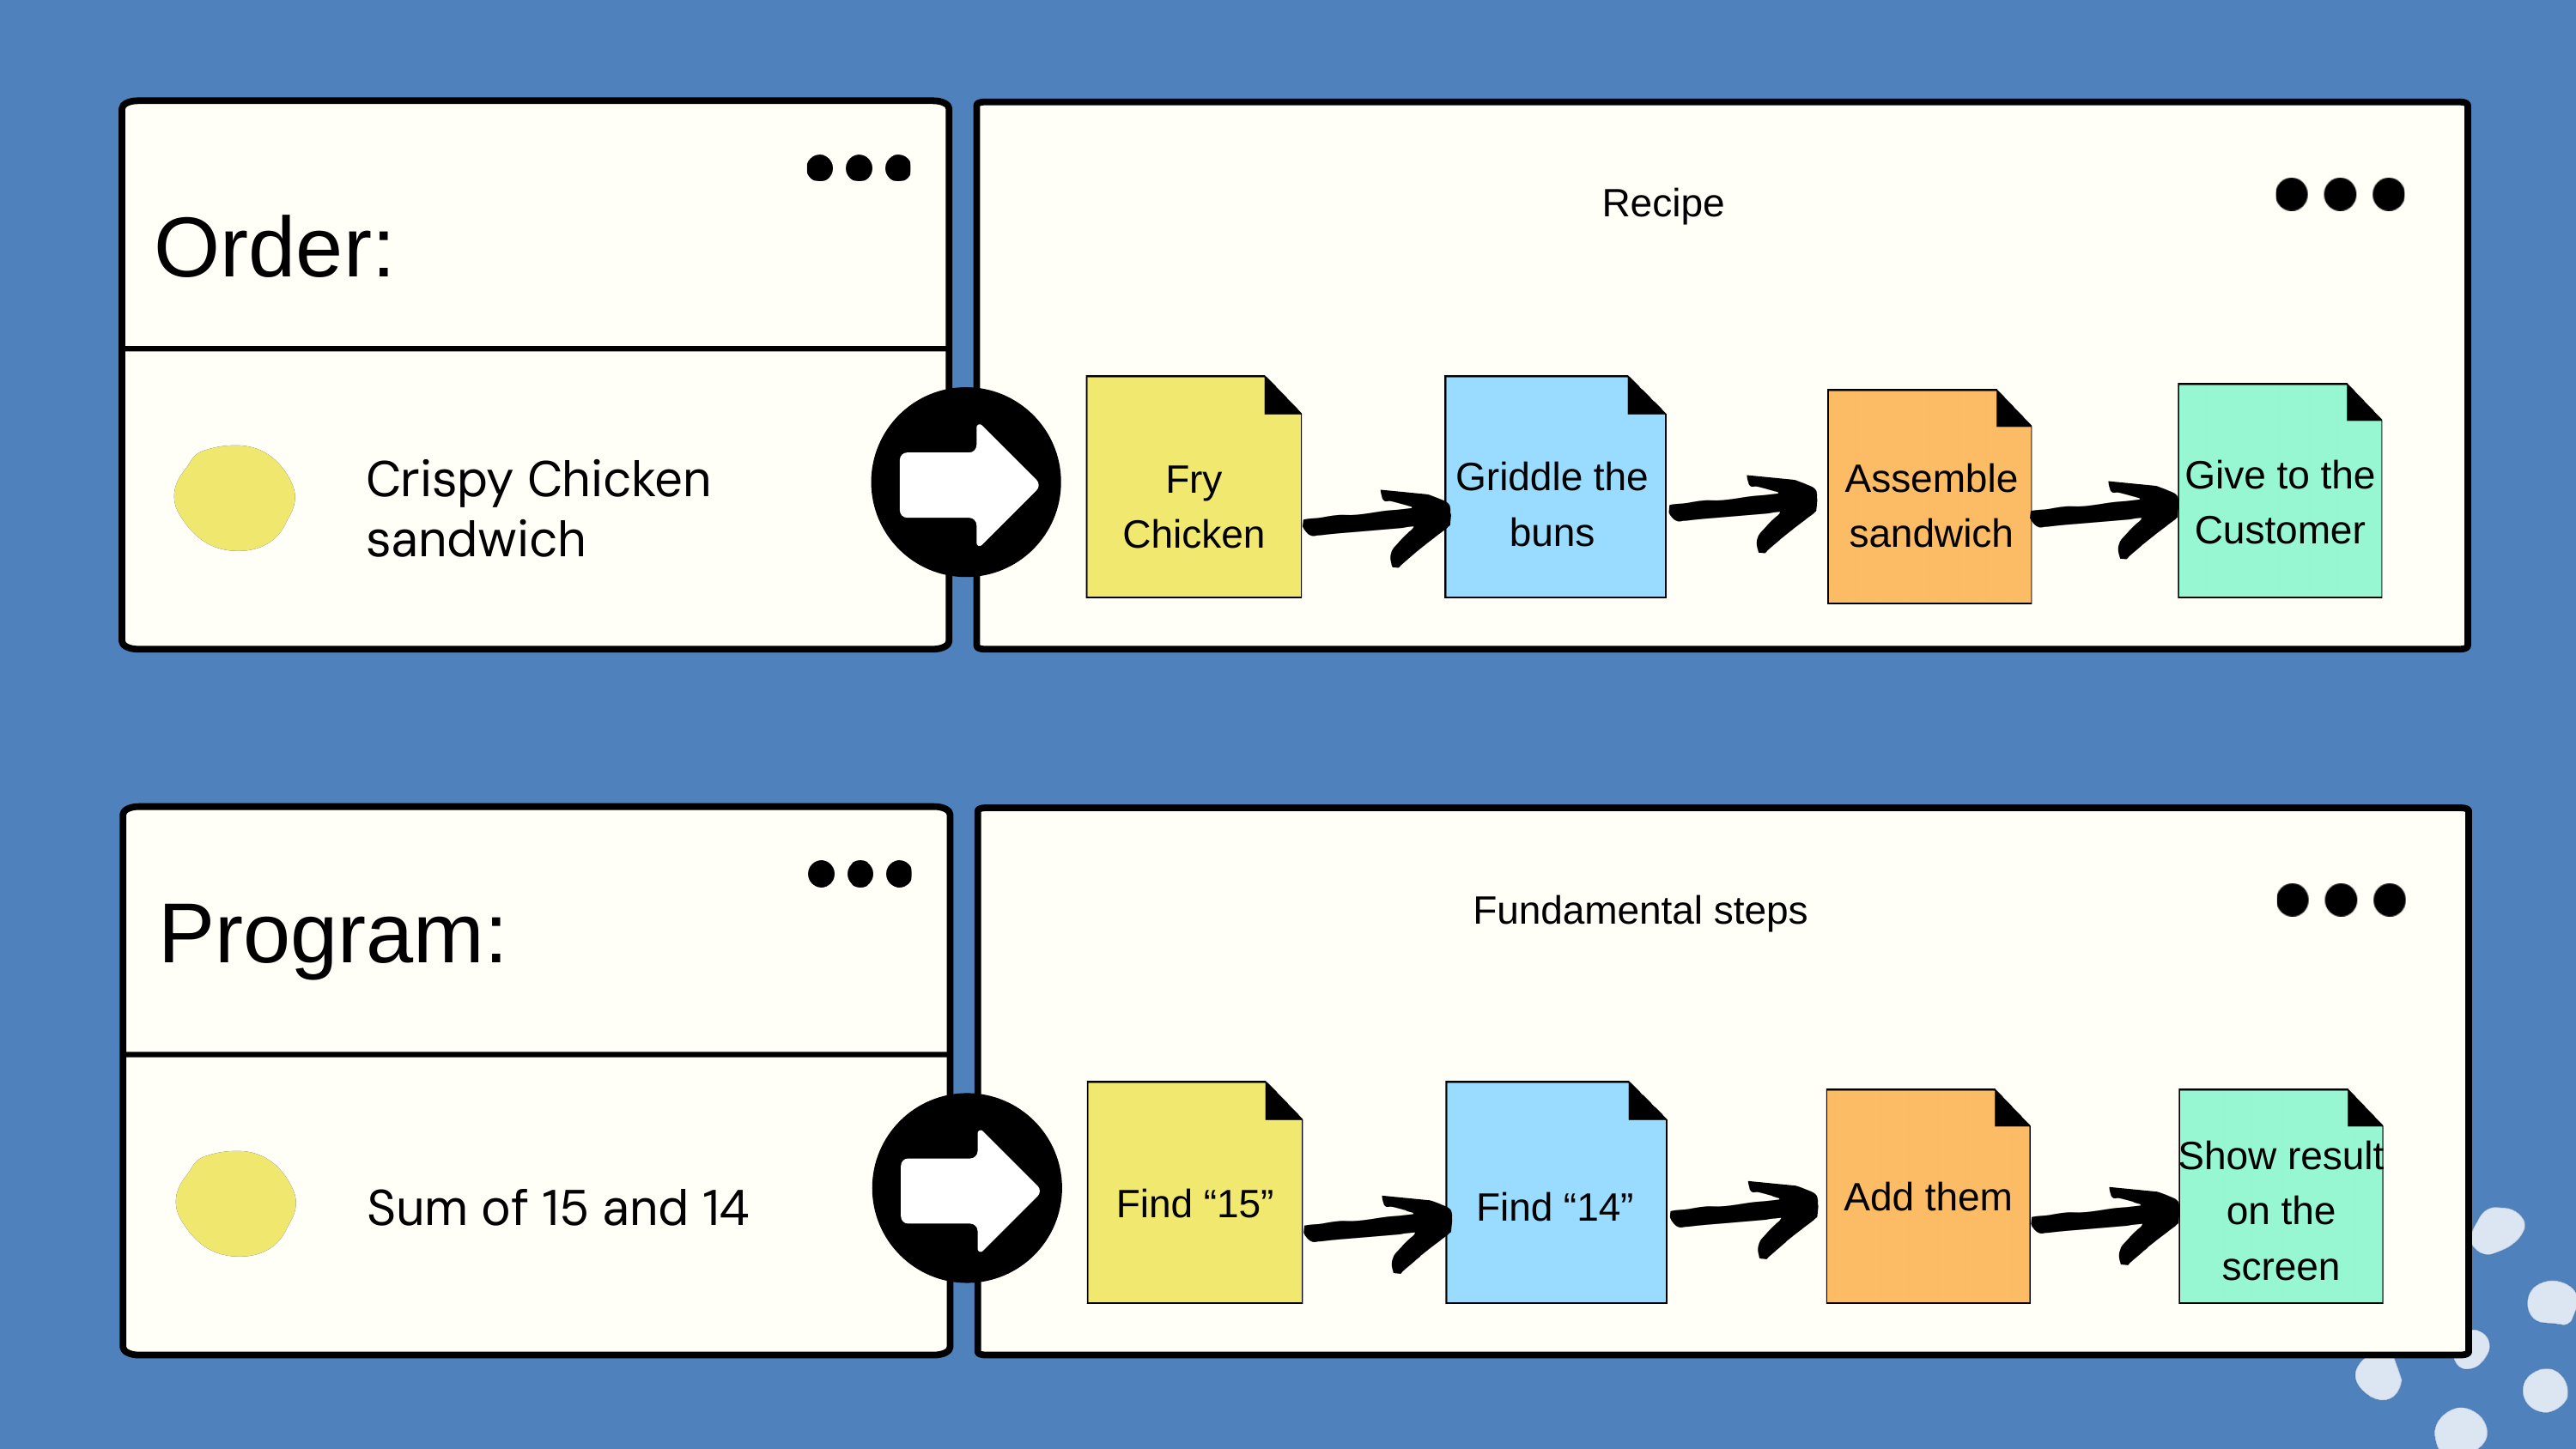

Recipe
Order:

Give to the Customer
Griddle the buns
Assemble sandwich

Fry Chicken
Crispy Chicken sandwich

Program:

Fundamental steps

Show result on the screen

Add them
Find “15”
Find “14”
Sum of 15 and 14